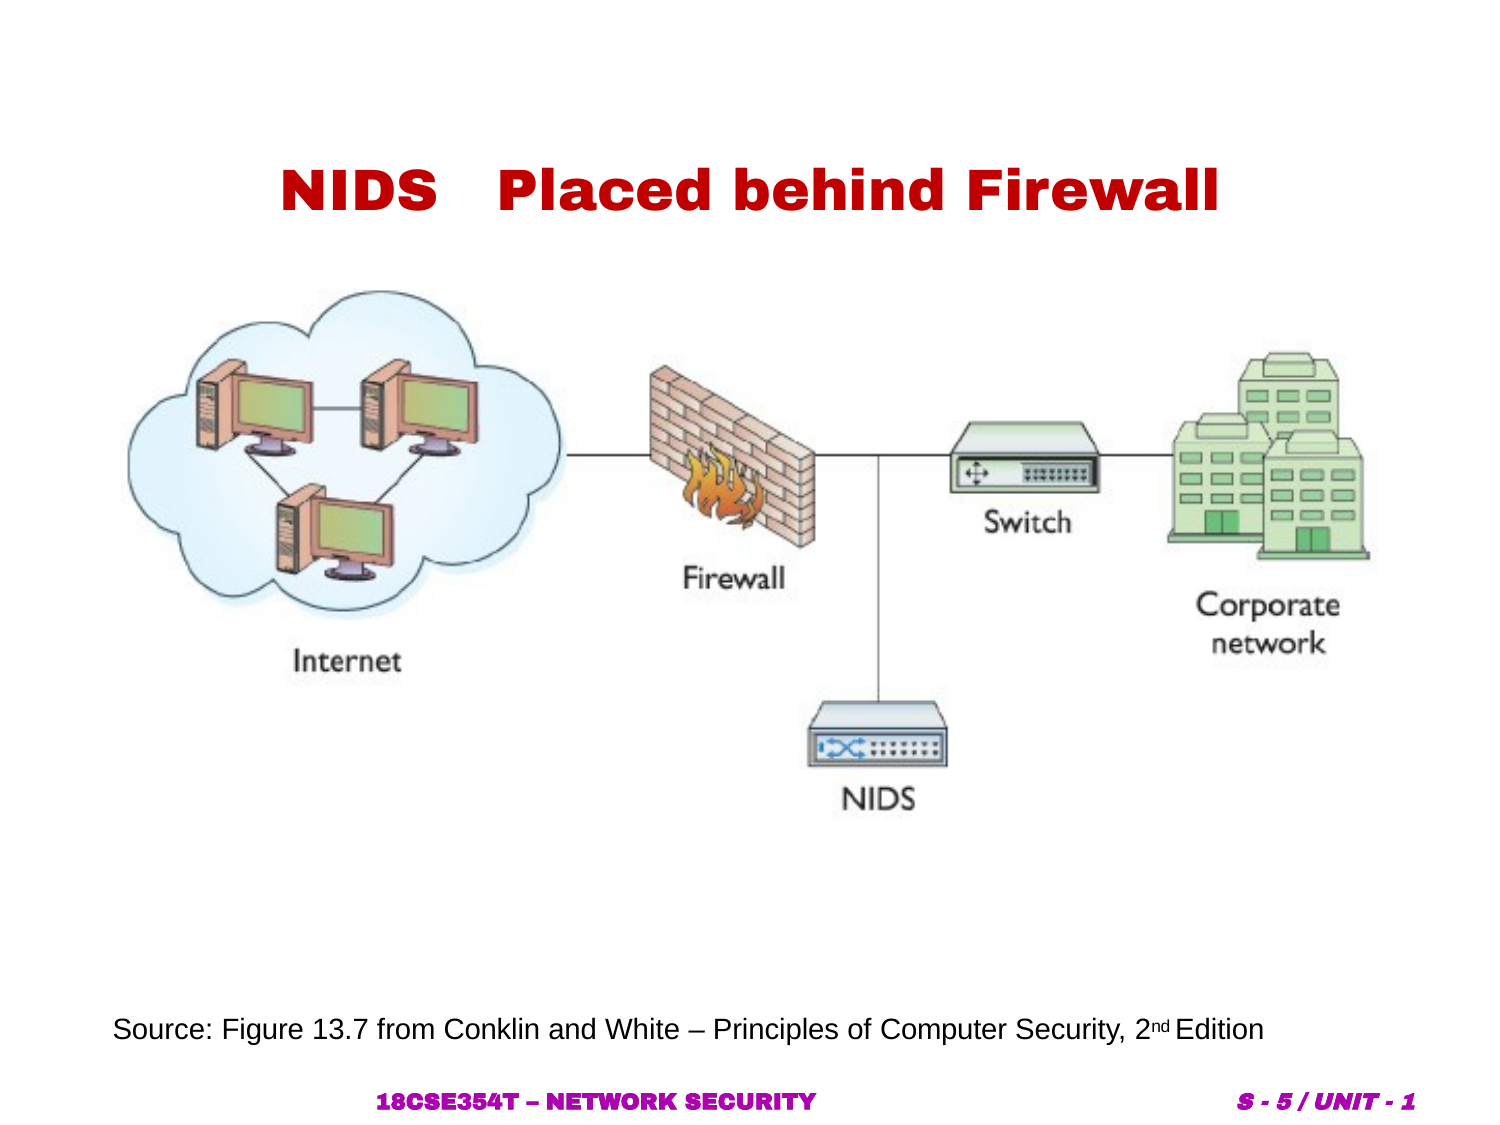

# NIDS	Placed behind Firewall

Source: Figure 13.7 from Conklin and White – Principles of Computer Security, 2nd Edition
                                18CSE354T – NETWORK SECURITY                                                      S - 5 / UNIT - 1